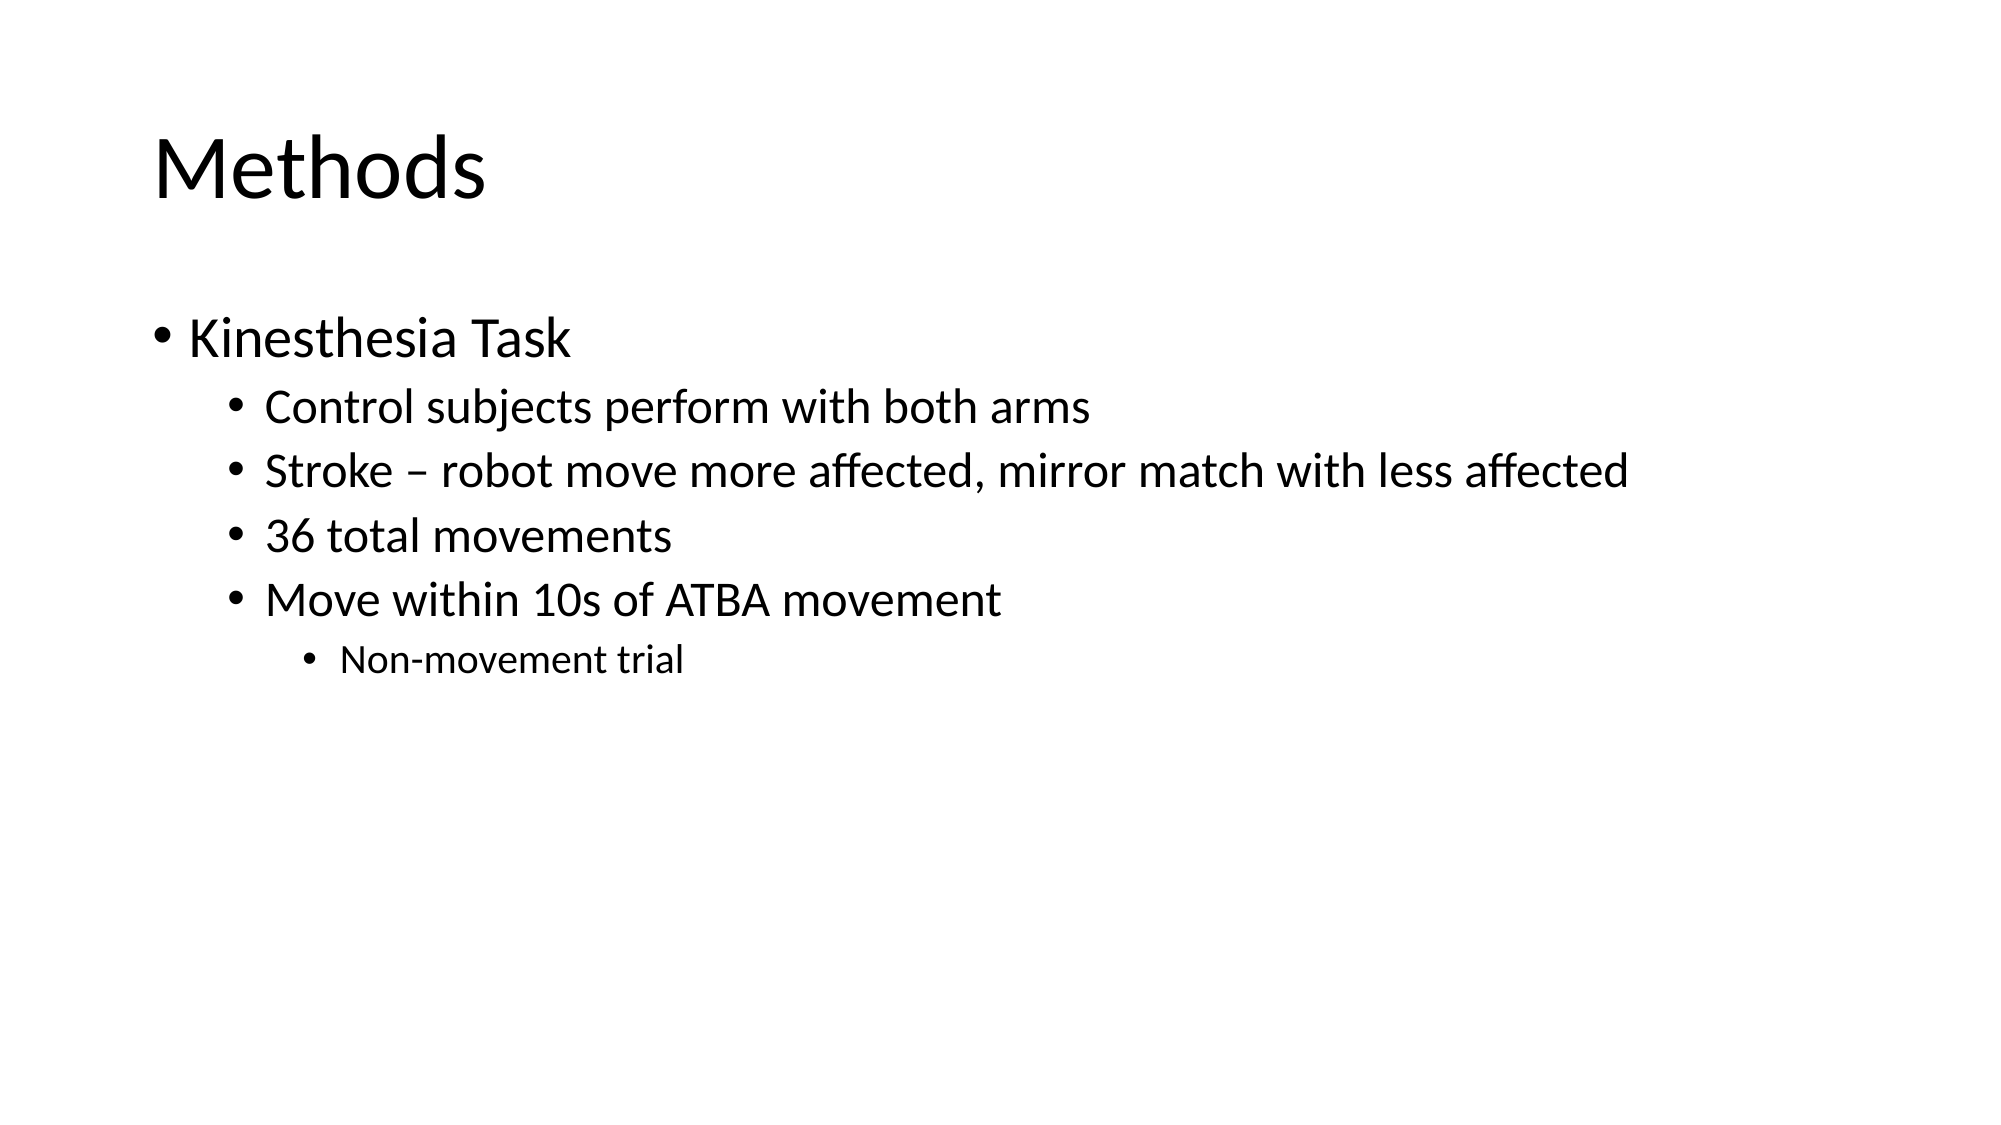

# Methods
Kinesthesia Task
Control subjects perform with both arms
Stroke – robot move more affected, mirror match with less affected
36 total movements
Move within 10s of ATBA movement
Non-movement trial